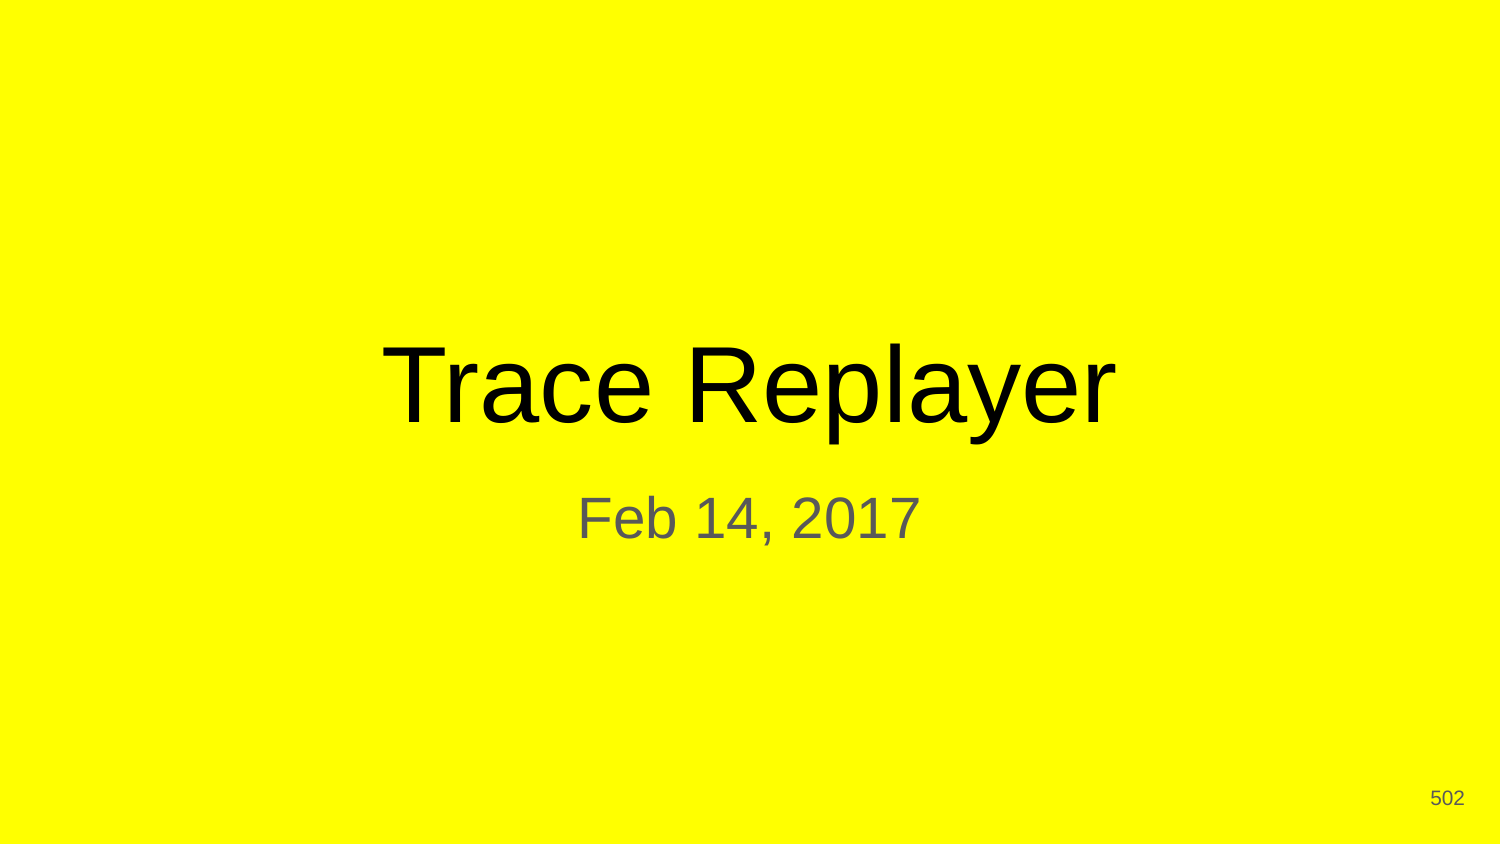

# Trace Replayer
Feb 14, 2017
502